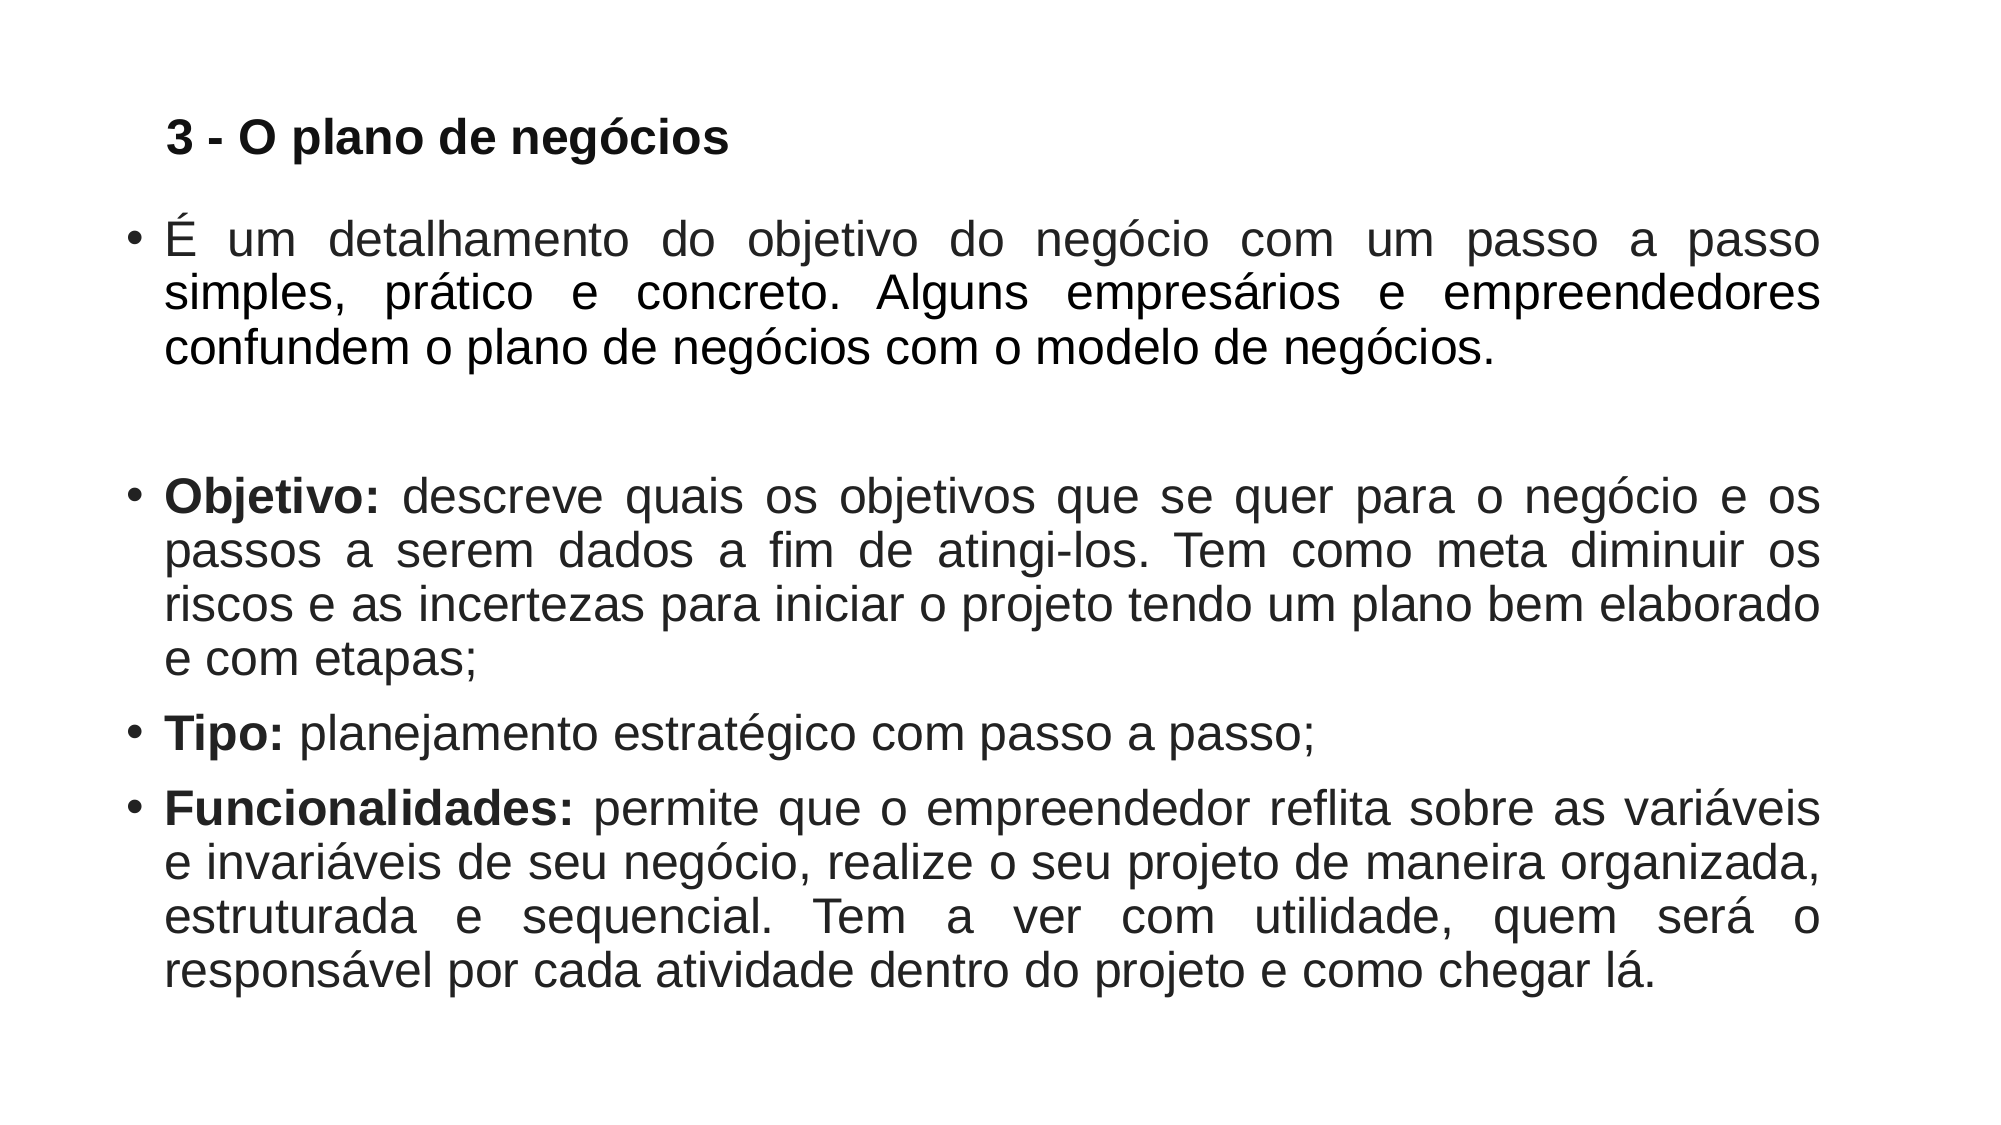

# 3 - O plano de negócios
É um detalhamento do objetivo do negócio com um passo a passo simples, prático e concreto. Alguns empresários e empreendedores confundem o plano de negócios com o modelo de negócios.

Objetivo: descreve quais os objetivos que se quer para o negócio e os passos a serem dados a fim de atingi-los. Tem como meta diminuir os riscos e as incertezas para iniciar o projeto tendo um plano bem elaborado e com etapas;
Tipo: planejamento estratégico com passo a passo;
Funcionalidades: permite que o empreendedor reflita sobre as variáveis e invariáveis de seu negócio, realize o seu projeto de maneira organizada, estruturada e sequencial. Tem a ver com utilidade, quem será o responsável por cada atividade dentro do projeto e como chegar lá.